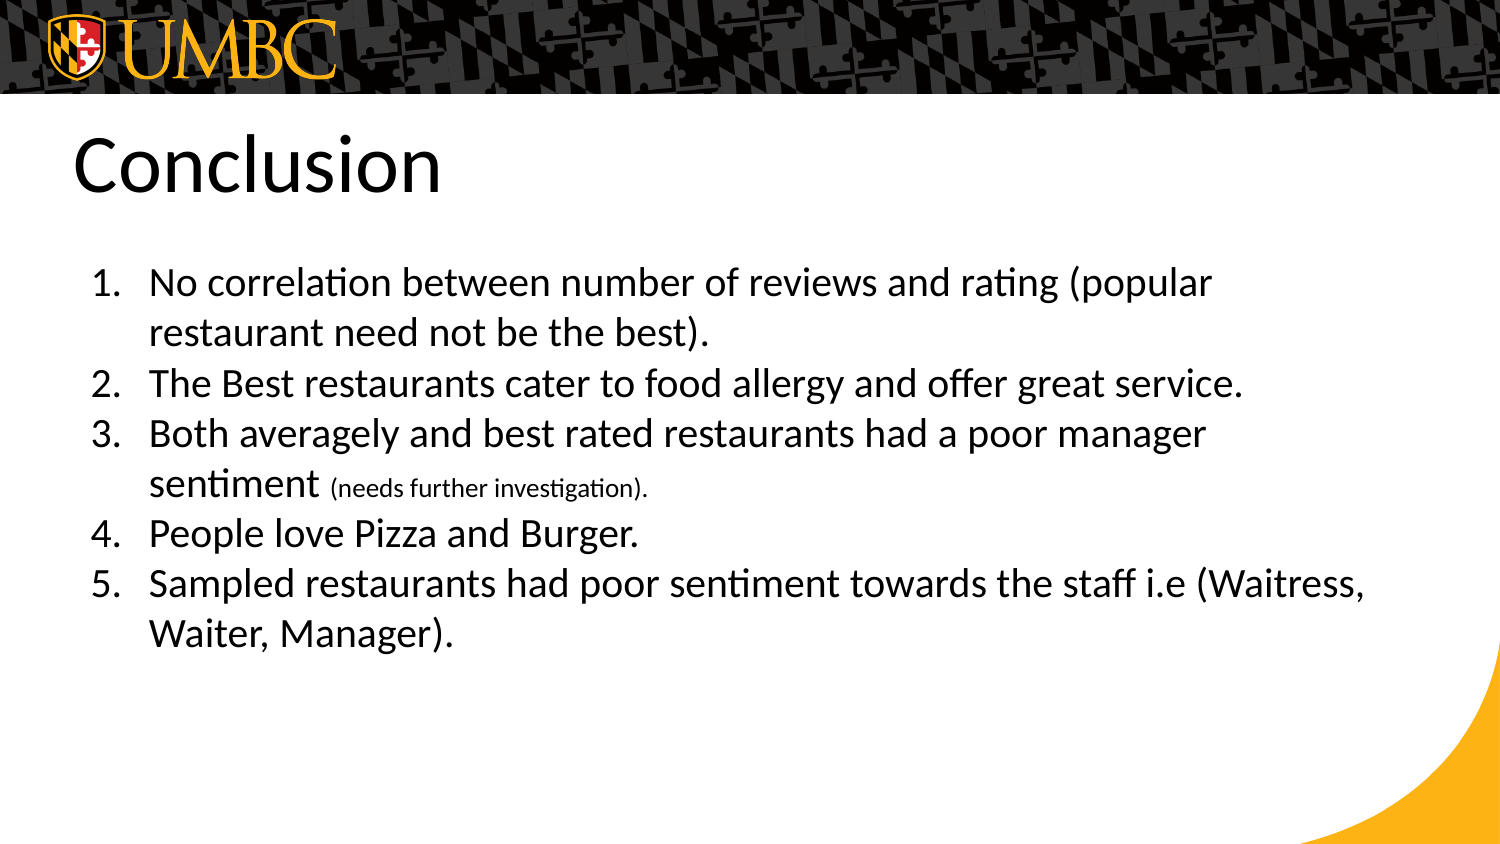

# Conclusion
No correlation between number of reviews and rating (popular restaurant need not be the best).
The Best restaurants cater to food allergy and offer great service.
Both averagely and best rated restaurants had a poor manager sentiment (needs further investigation).
People love Pizza and Burger.
Sampled restaurants had poor sentiment towards the staff i.e (Waitress, Waiter, Manager).